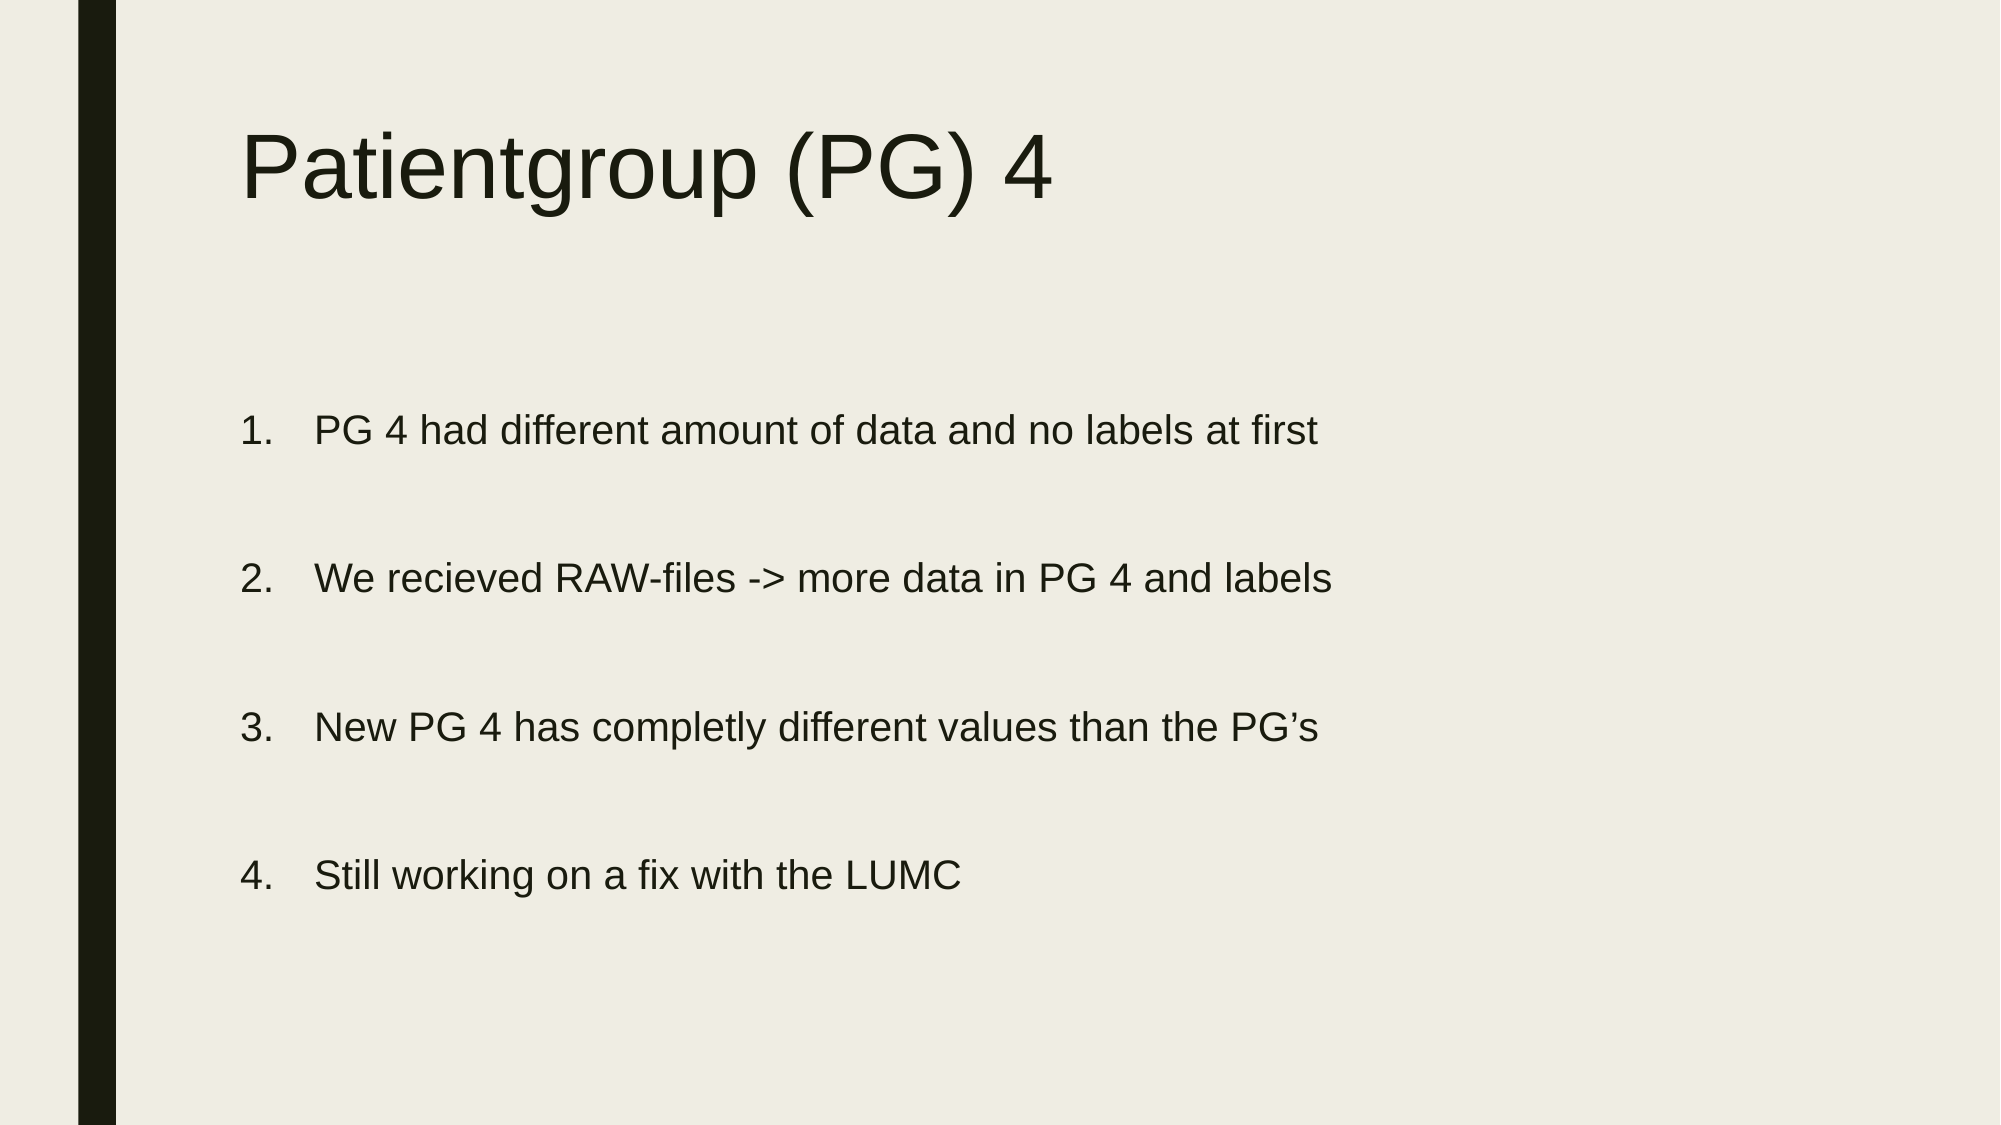

# Patientgroup (PG) 4
PG 4 had different amount of data and no labels at first
We recieved RAW-files -> more data in PG 4 and labels
New PG 4 has completly different values than the PG’s
Still working on a fix with the LUMC